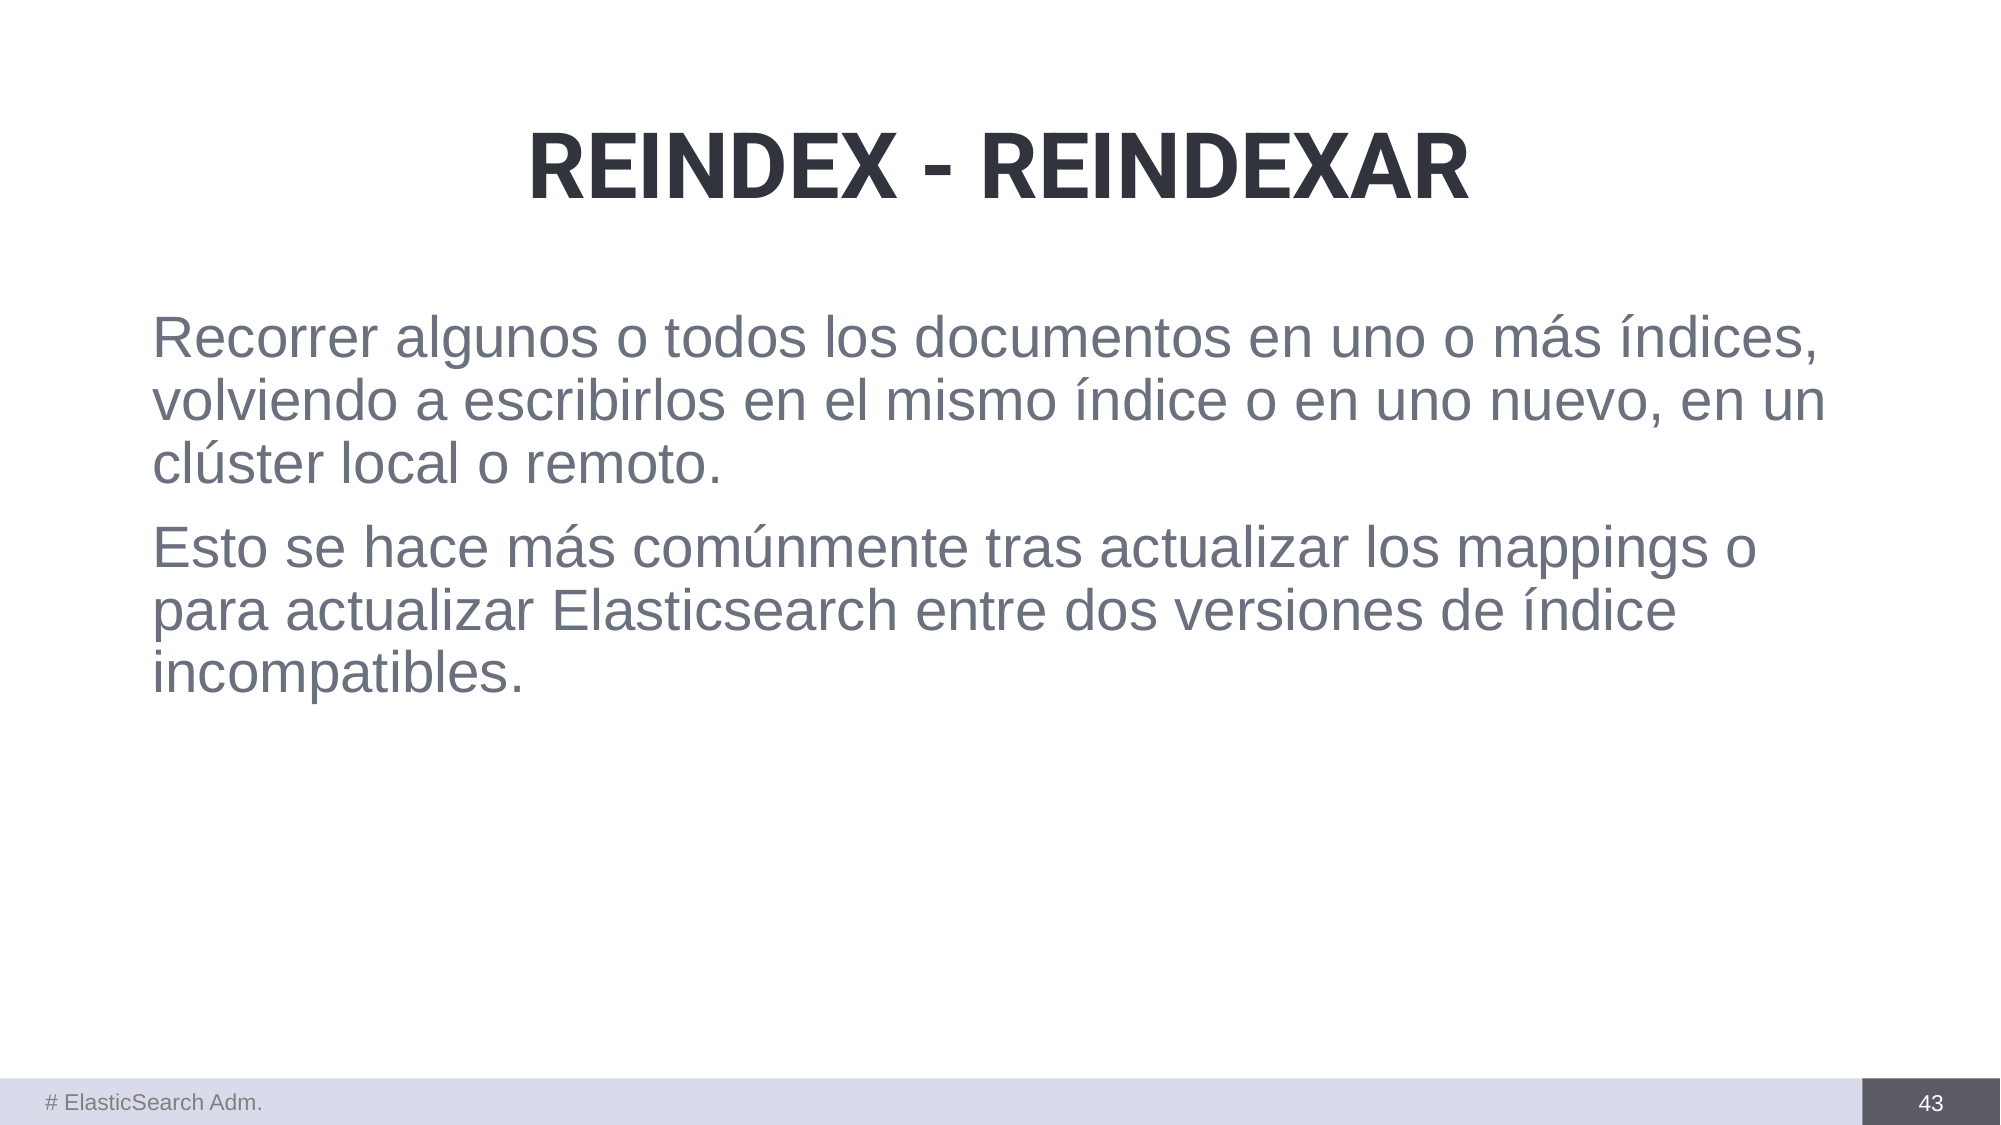

# REINDEX - REINDEXAR
Recorrer algunos o todos los documentos en uno o más índices, volviendo a escribirlos en el mismo índice o en uno nuevo, en un clúster local o remoto.
Esto se hace más comúnmente tras actualizar los mappings o para actualizar Elasticsearch entre dos versiones de índice incompatibles.
# ElasticSearch Adm.
43